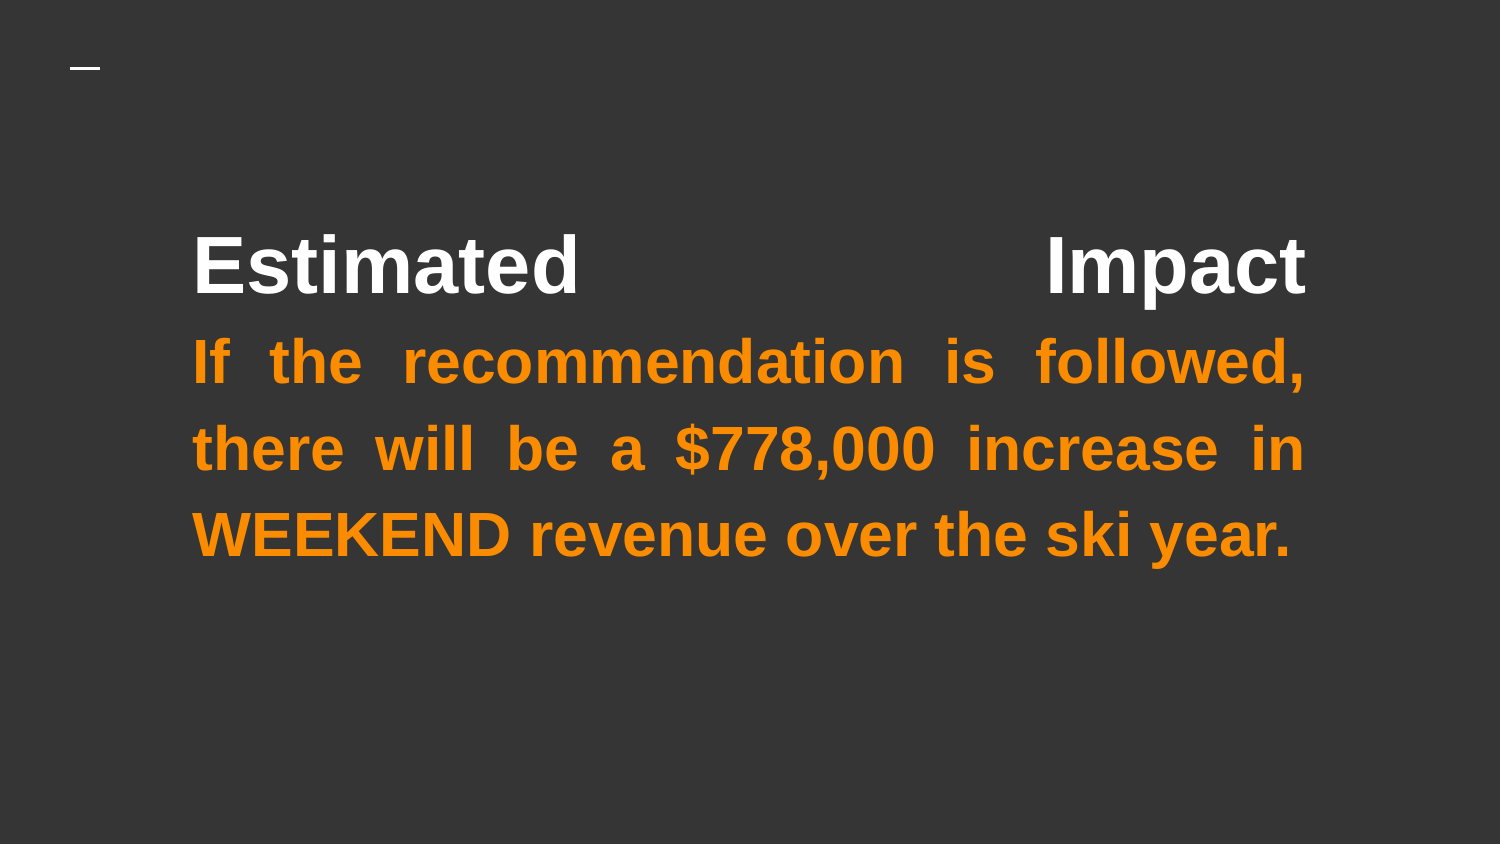

# Estimated Impact If the recommendation is followed, there will be a $778,000 increase in WEEKEND revenue over the ski year.